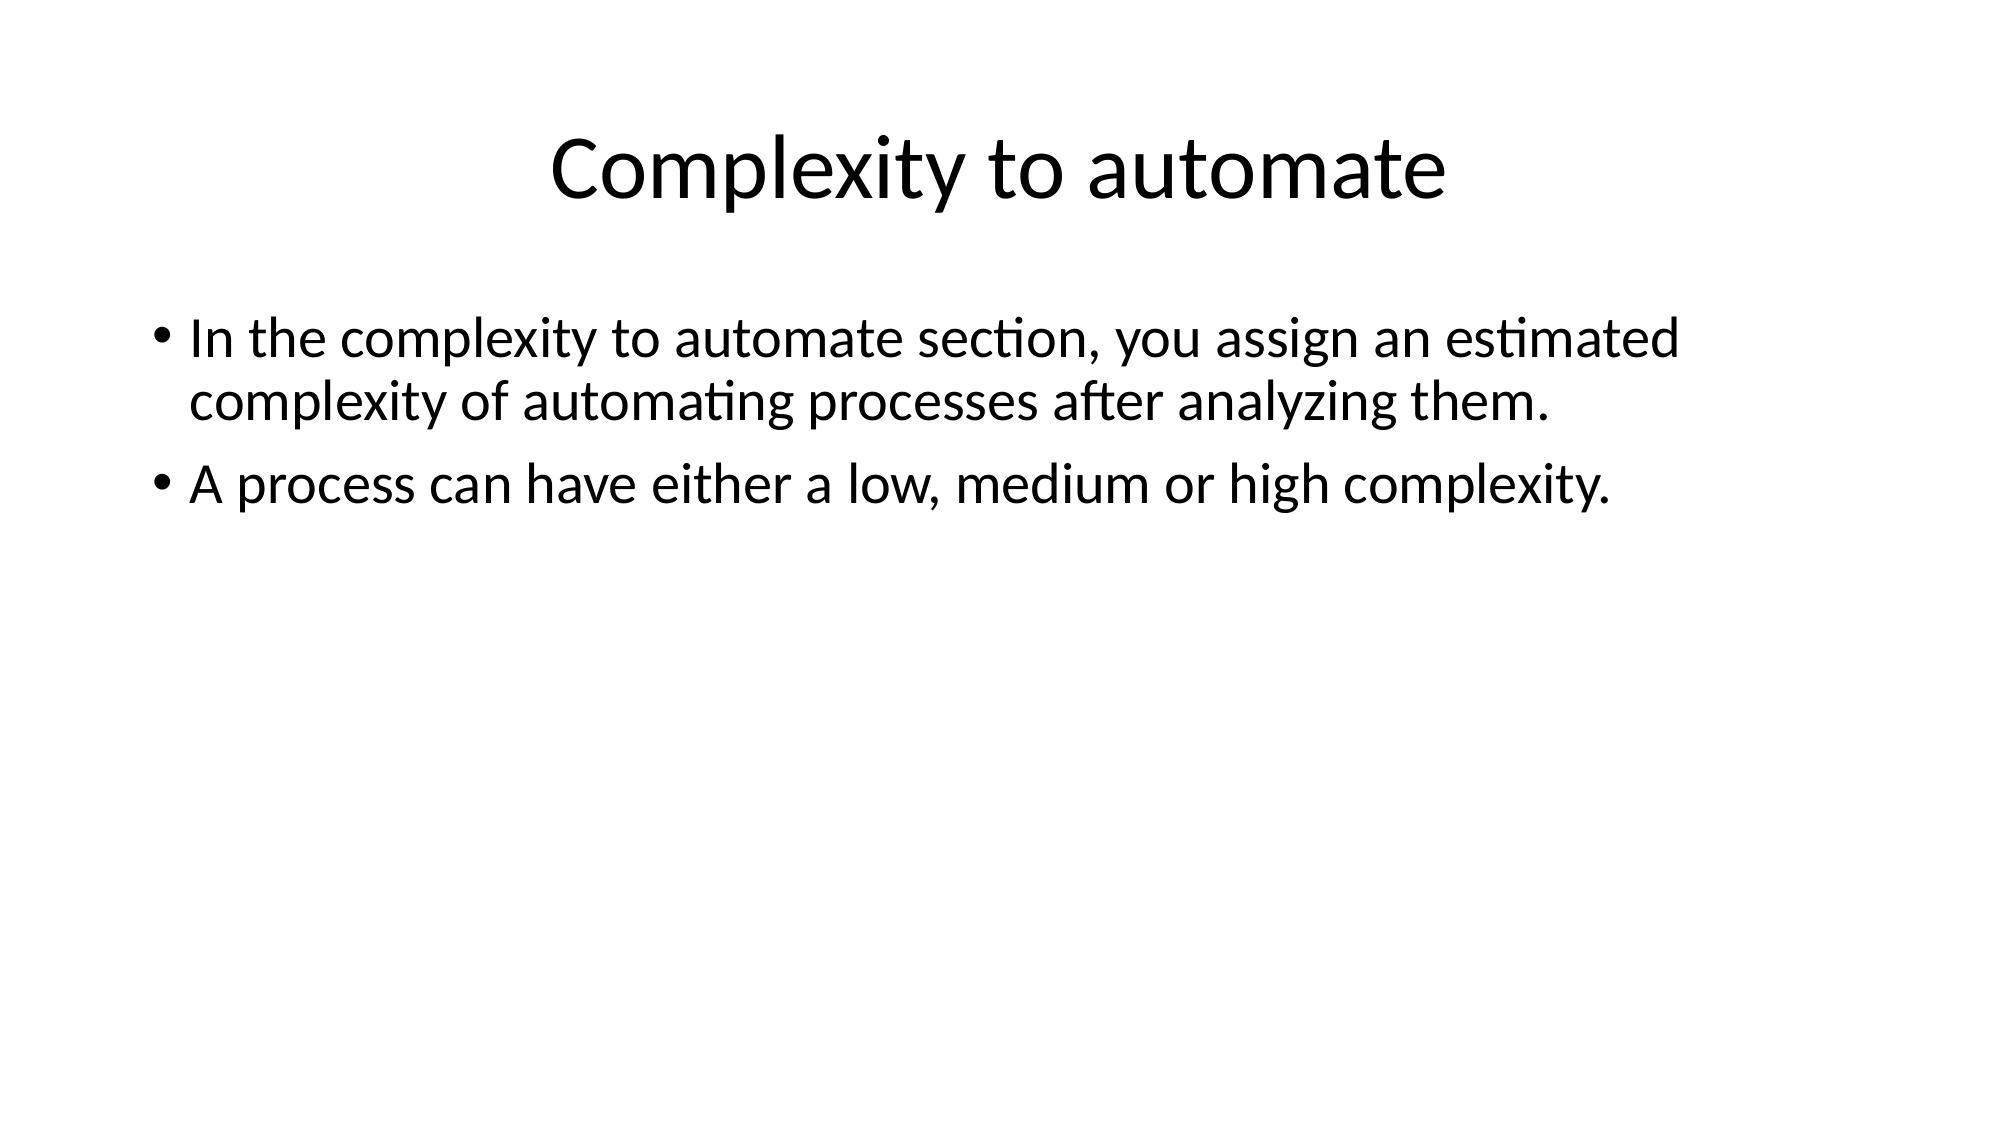

# Complexity to automate
In the complexity to automate section, you assign an estimated complexity of automating processes after analyzing them.
A process can have either a low, medium or high complexity.